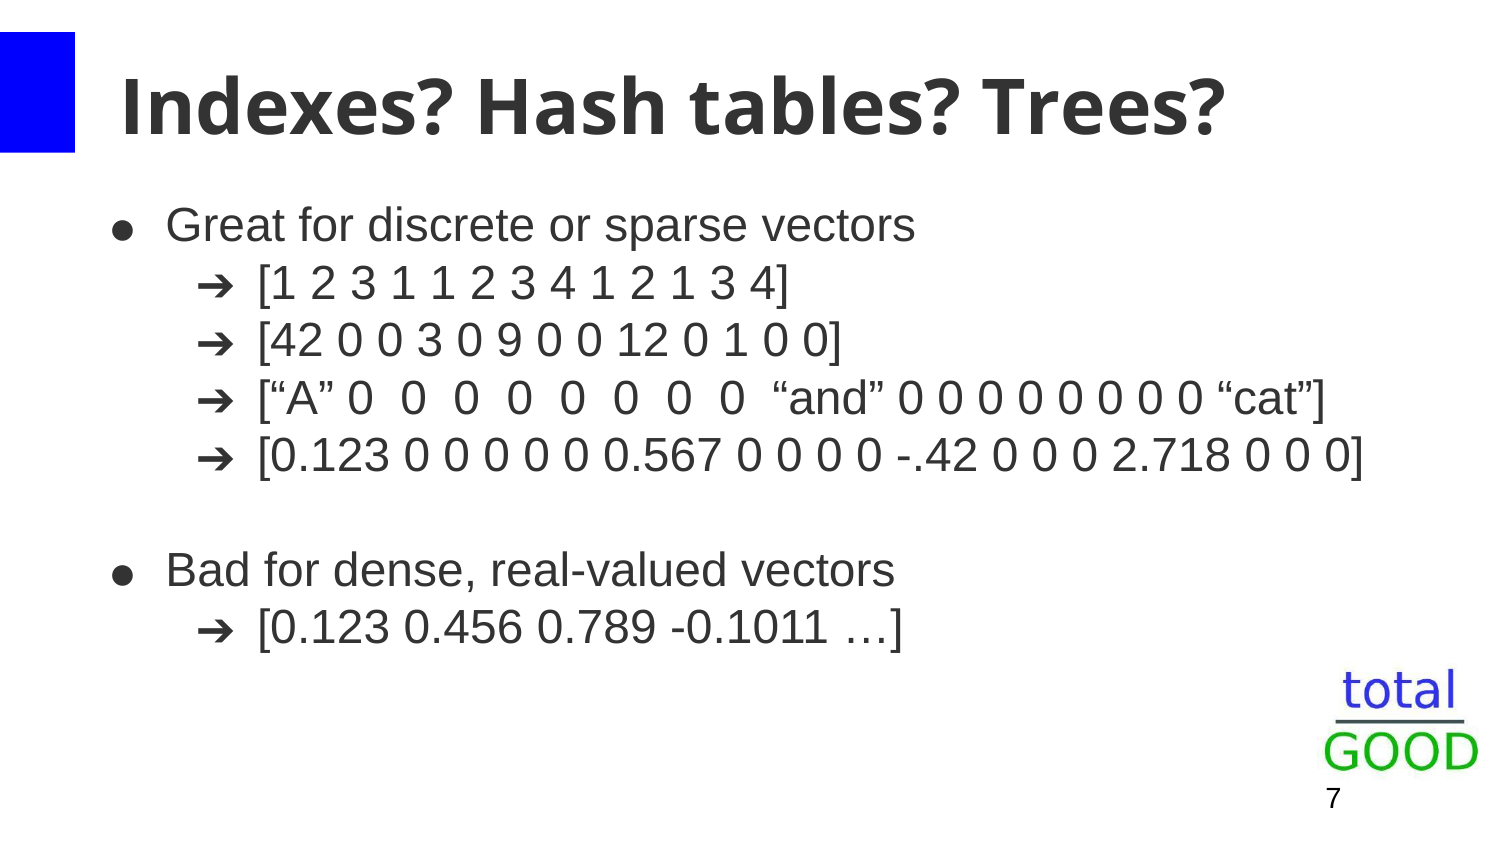

# Indexes? Hash tables? Trees?
Great for discrete or sparse vectors
[1 2 3 1 1 2 3 4 1 2 1 3 4]
[42 0 0 3 0 9 0 0 12 0 1 0 0]
[“A” 0  0  0  0  0  0  0  0  “and” 0 0 0 0 0 0 0 0 “cat”]
[0.123 0 0 0 0 0 0.567 0 0 0 0 -.42 0 0 0 2.718 0 0 0]

Bad for dense, real-valued vectors
[0.123 0.456 0.789 -0.1011 …]

7